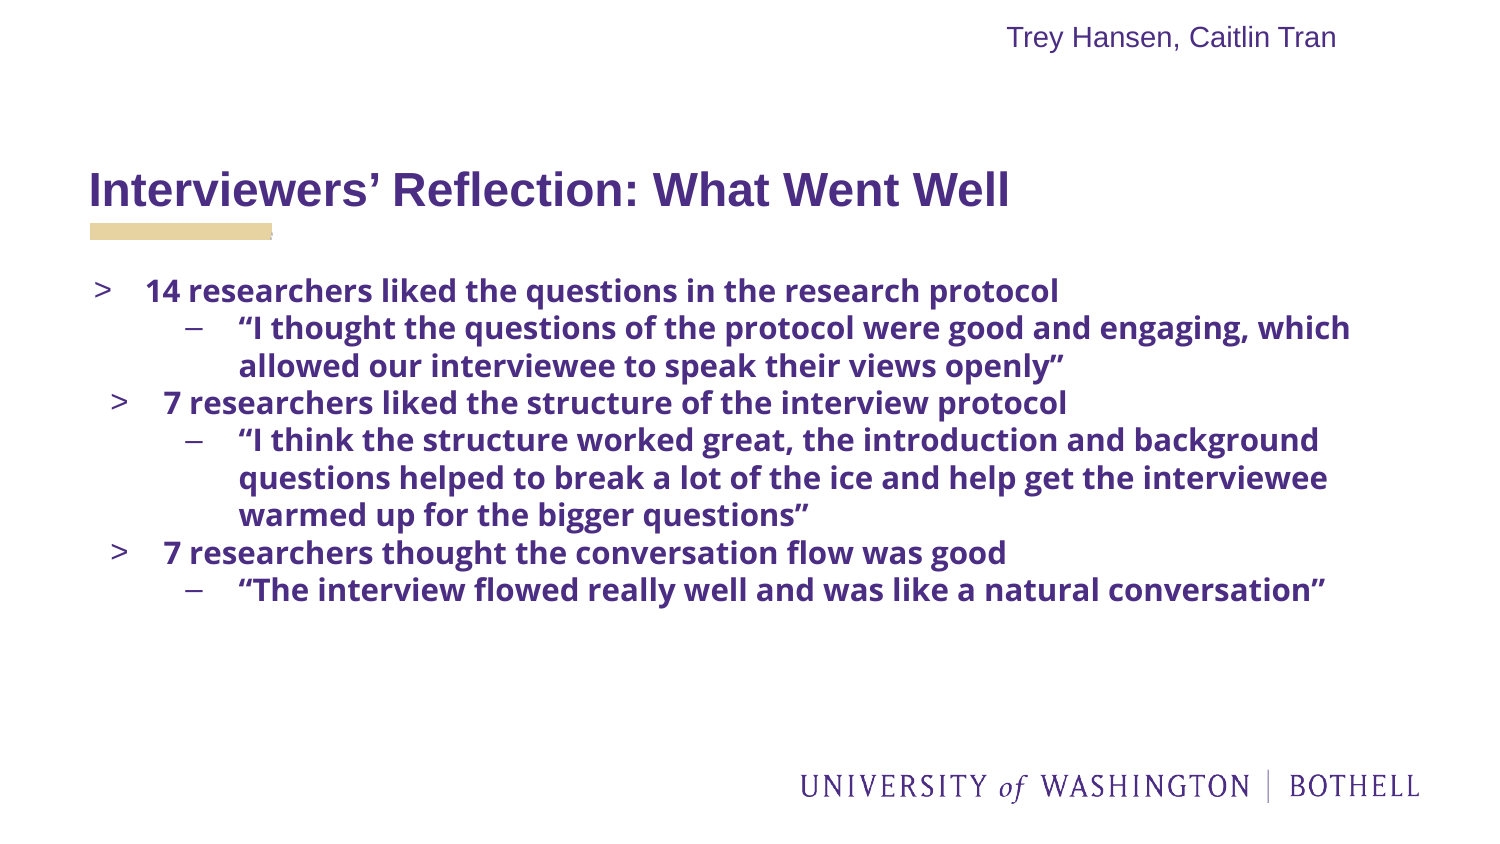

Trey Hansen, Caitlin Tran
# Interviewers’ Reflection: What Went Well
14 researchers liked the questions in the research protocol
“I thought the questions of the protocol were good and engaging, which allowed our interviewee to speak their views openly”
7 researchers liked the structure of the interview protocol
“I think the structure worked great, the introduction and background questions helped to break a lot of the ice and help get the interviewee warmed up for the bigger questions”
7 researchers thought the conversation flow was good
“The interview flowed really well and was like a natural conversation”